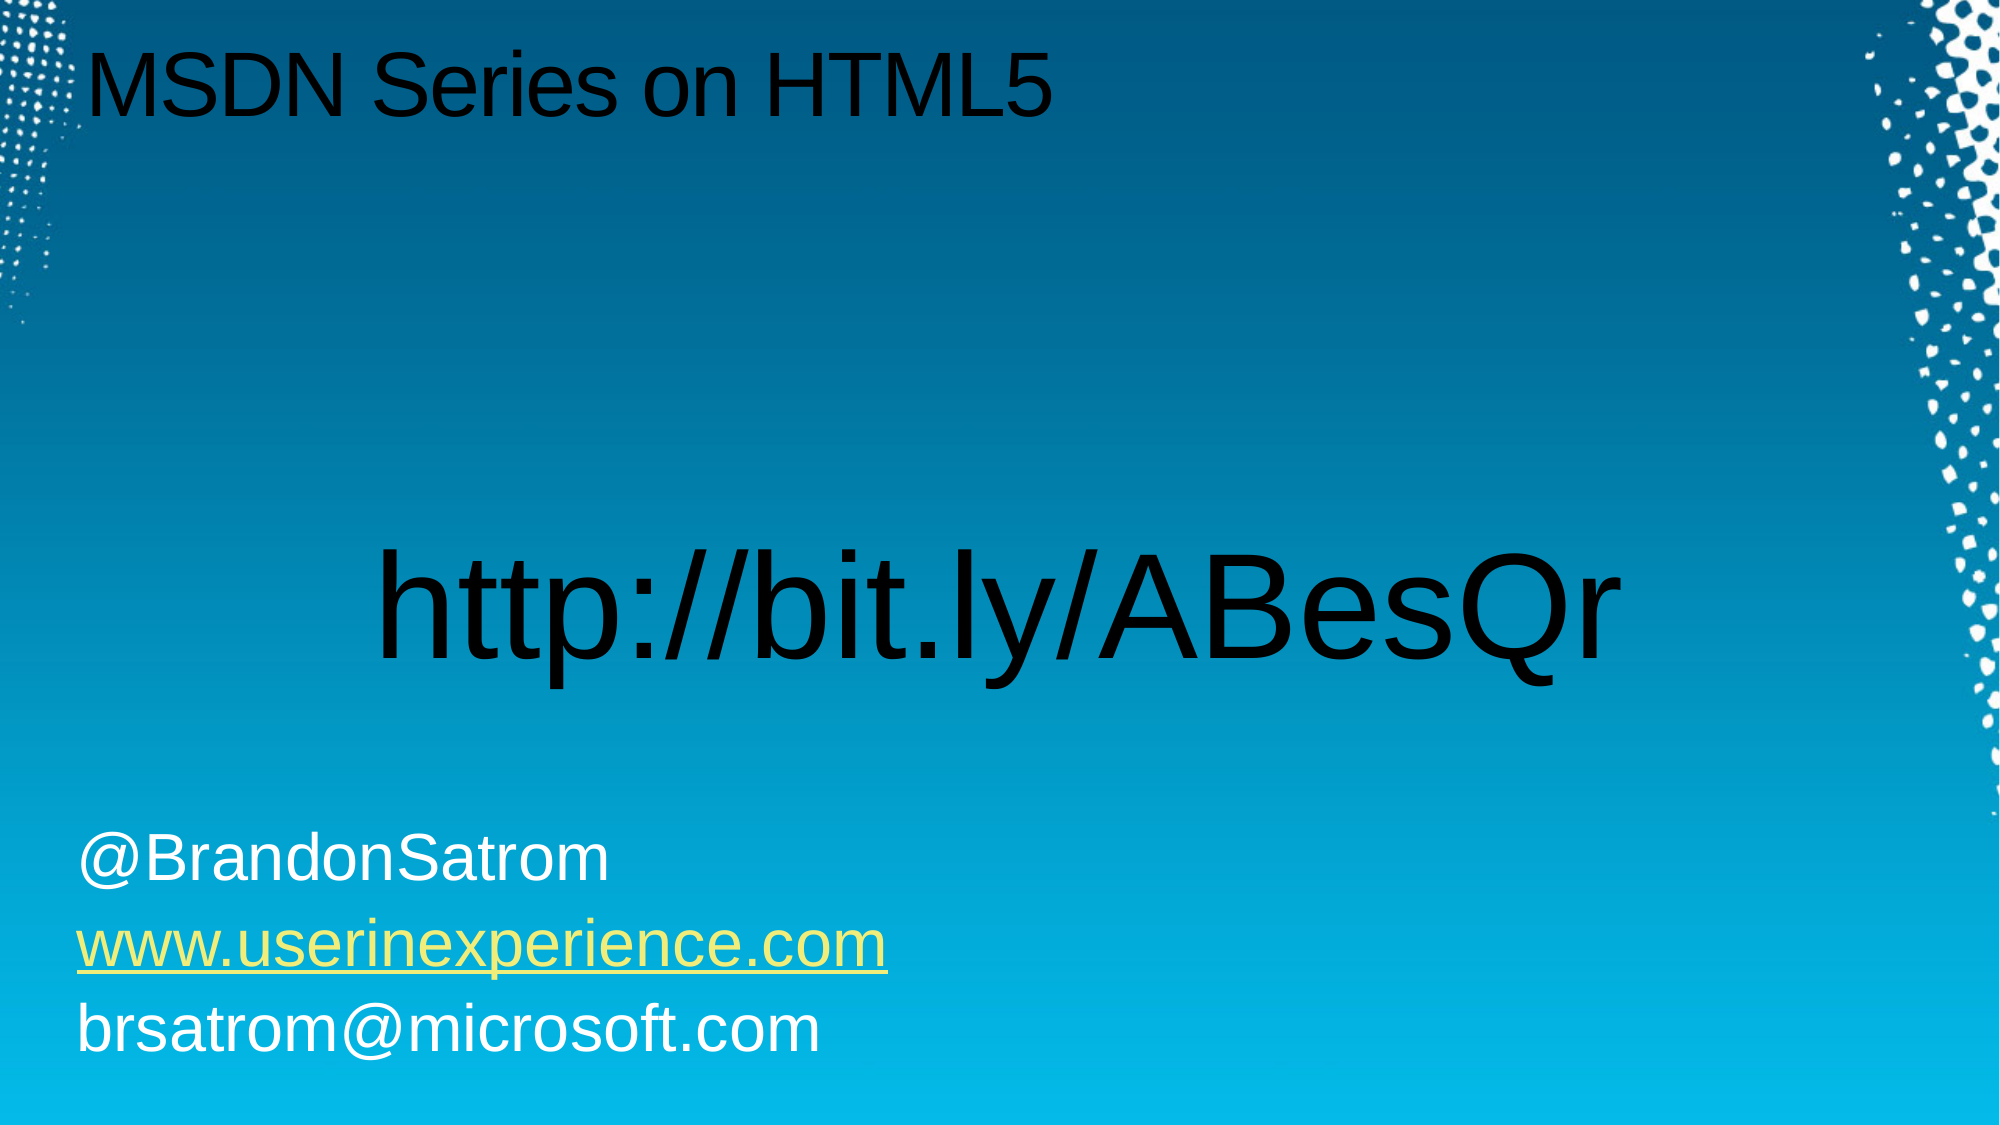

# MSDN Series on HTML5
http://bit.ly/ABesQr
@BrandonSatrom
www.userinexperience.com
brsatrom@microsoft.com